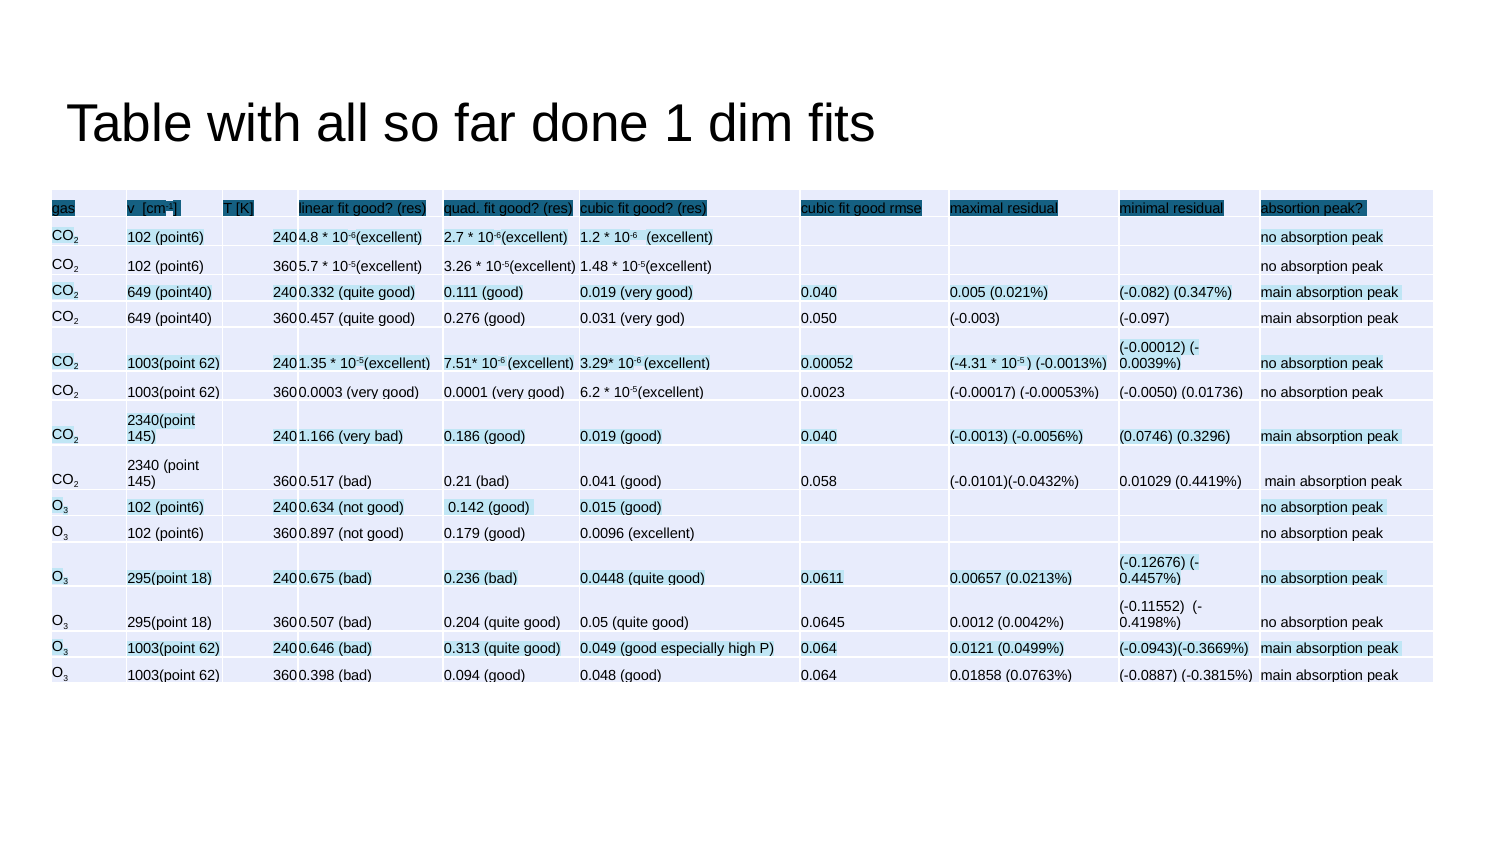

# Table with all so far done 1 dim fits
| gas | v [cm-1] | T [K] | linear fit good? (res) | quad. fit good? (res) | cubic fit good? (res) | cubic fit good rmse | maximal residual | minimal residual | absortion peak? |
| --- | --- | --- | --- | --- | --- | --- | --- | --- | --- |
| CO2 | 102 (point6) | 240 | 4.8 \* 10-6(excellent) | 2.7 \* 10-6(excellent) | 1.2 \* 10-6 (excellent) |  |  |  | no absorption peak |
| CO2 | 102 (point6) | 360 | 5.7 \* 10-5(excellent) | 3.26 \* 10-5(excellent) | 1.48 \* 10-5(excellent) |  |  |  | no absorption peak |
| CO2 | 649 (point40) | 240 | 0.332 (quite good) | 0.111 (good) | 0.019 (very good) | 0.040 | 0.005 (0.021%) | (-0.082) (0.347%) | main absorption peak |
| CO2 | 649 (point40) | 360 | 0.457 (quite good) | 0.276 (good) | 0.031 (very god) | 0.050 | (-0.003) | (-0.097) | main absorption peak |
| CO2 | 1003(point 62) | 240 | 1.35 \* 10-5(excellent) | 7.51\* 10-6 (excellent) | 3.29\* 10-6 (excellent) | 0.00052 | (-4.31 \* 10-5 ) (-0.0013%) | (-0.00012) (-0.0039%) | no absorption peak |
| CO2 | 1003(point 62) | 360 | 0.0003 (very good) | 0.0001 (very good) | 6.2 \* 10-5(excellent) | 0.0023 | (-0.00017) (-0.00053%) | (-0.0050) (0.01736) | no absorption peak |
| CO2 | 2340(point 145) | 240 | 1.166 (very bad) | 0.186 (good) | 0.019 (good) | 0.040 | (-0.0013) (-0.0056%) | (0.0746) (0.3296) | main absorption peak |
| CO2 | 2340 (point 145) | 360 | 0.517 (bad) | 0.21 (bad) | 0.041 (good) | 0.058 | (-0.0101)(-0.0432%) | 0.01029 (0.4419%) | main absorption peak |
| O3 | 102 (point6) | 240 | 0.634 (not good) | 0.142 (good) | 0.015 (good) |  |  |  | no absorption peak |
| O3 | 102 (point6) | 360 | 0.897 (not good) | 0.179 (good) | 0.0096 (excellent) |  |  |  | no absorption peak |
| O3 | 295(point 18) | 240 | 0.675 (bad) | 0.236 (bad) | 0.0448 (quite good) | 0.0611 | 0.00657 (0.0213%) | (-0.12676) (-0.4457%) | no absorption peak |
| O3 | 295(point 18) | 360 | 0.507 (bad) | 0.204 (quite good) | 0.05 (quite good) | 0.0645 | 0.0012 (0.0042%) | (-0.11552) (-0.4198%) | no absorption peak |
| O3 | 1003(point 62) | 240 | 0.646 (bad) | 0.313 (quite good) | 0.049 (good especially high P) | 0.064 | 0.0121 (0.0499%) | (-0.0943)(-0.3669%) | main absorption peak |
| O3 | 1003(point 62) | 360 | 0.398 (bad) | 0.094 (good) | 0.048 (good) | 0.064 | 0.01858 (0.0763%) | (-0.0887) (-0.3815%) | main absorption peak |